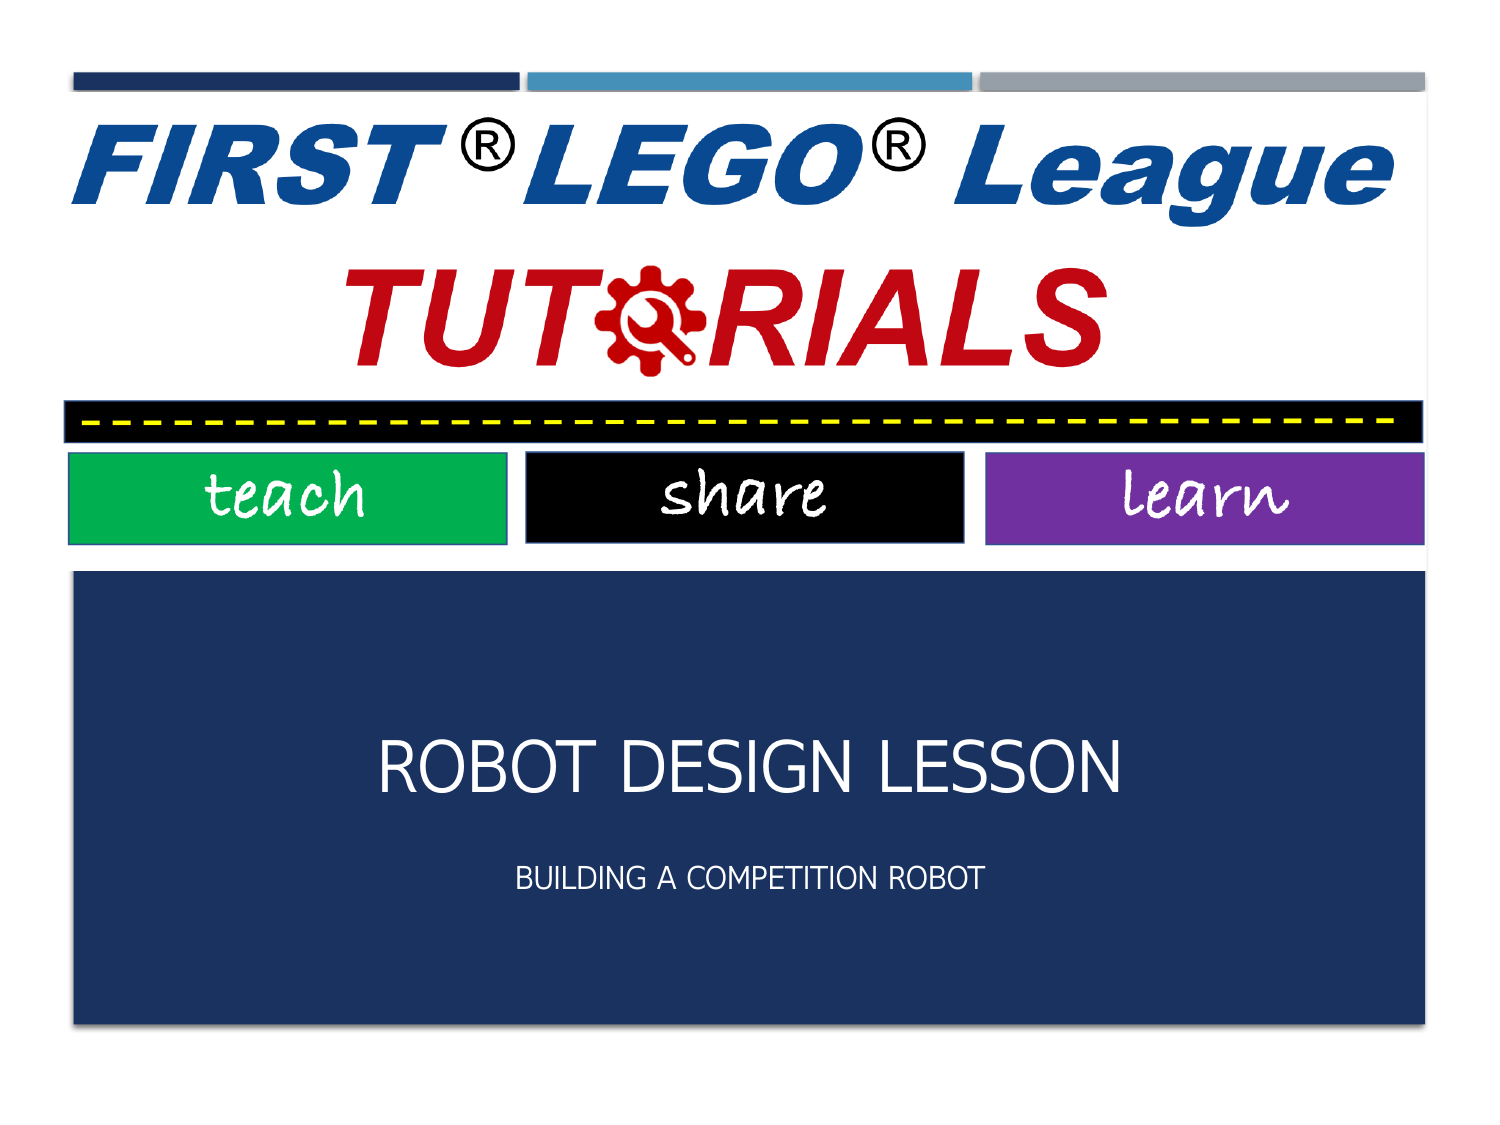

# ROBOT DESIGN Lesson
Building a Competition Robot